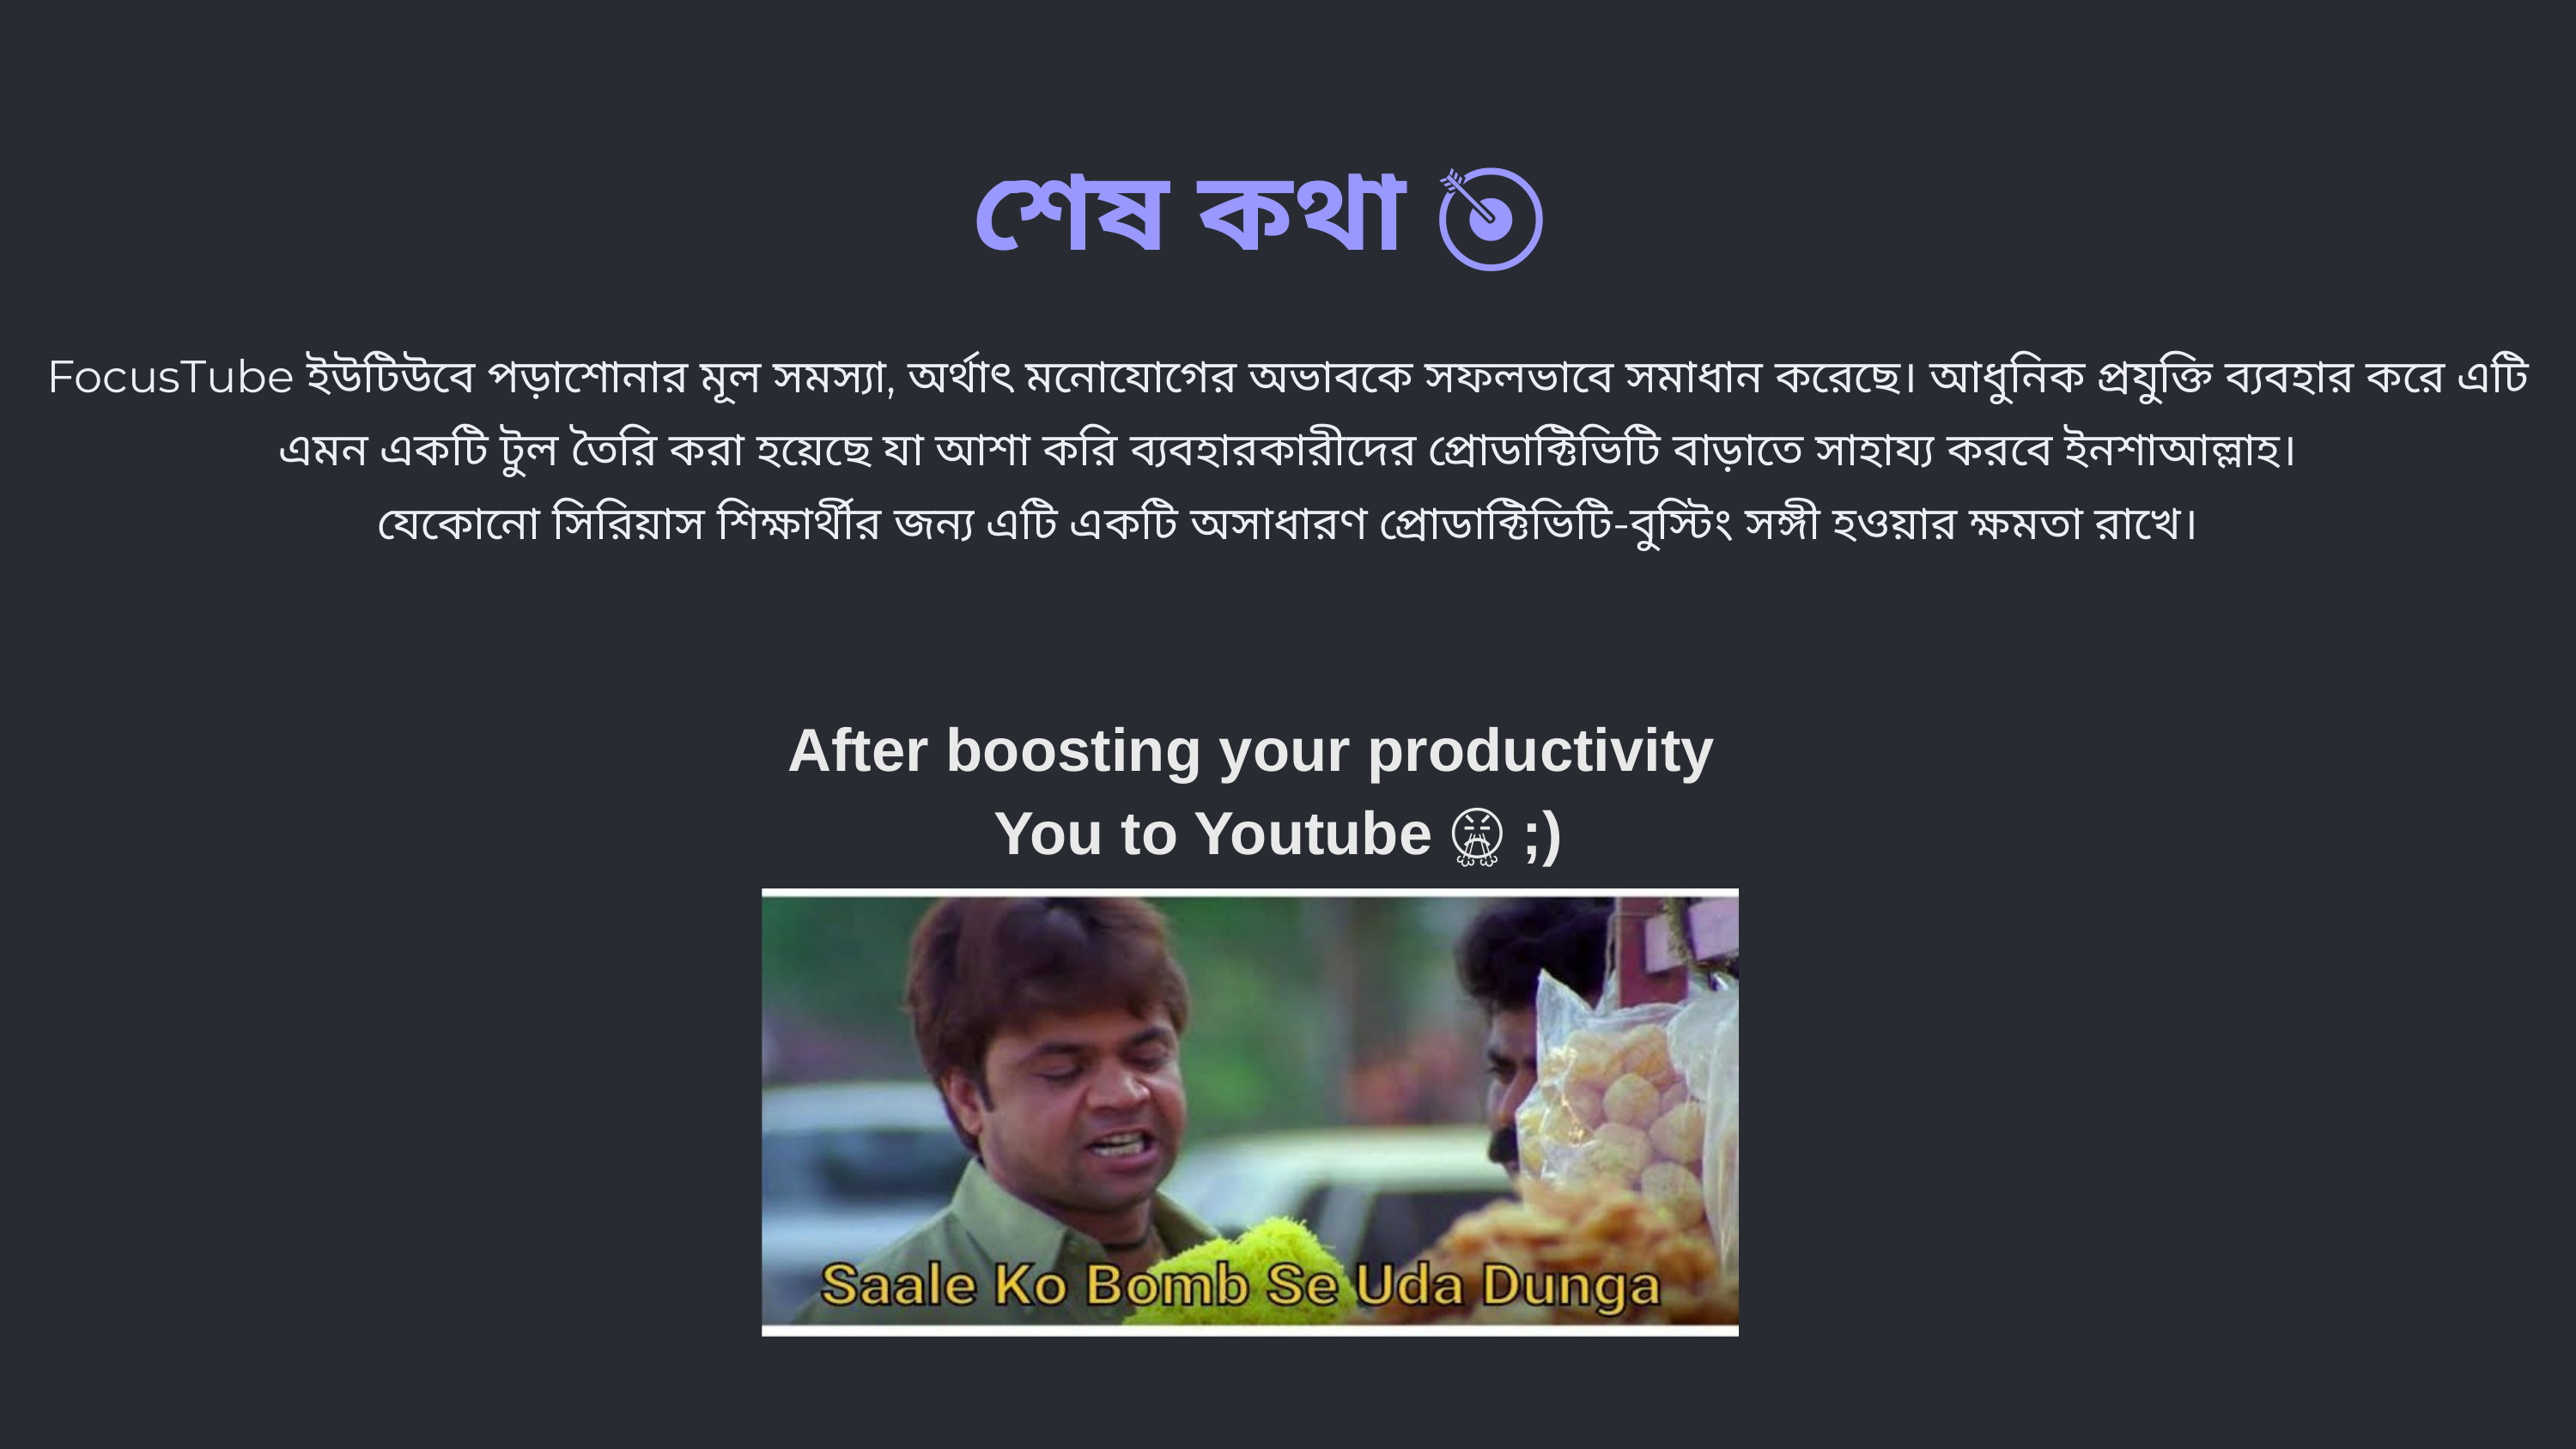

শেষ কথা 🎯
FocusTube ইউটিউবে পড়াশোনার মূল সমস্যা, অর্থাৎ মনোযোগের অভাবকে সফলভাবে সমাধান করেছে। আধুনিক প্রযুক্তি ব্যবহার করে এটি এমন একটি টুল তৈরি করা হয়েছে যা আশা করি ব্যবহারকারীদের প্রোডাক্টিভিটি বাড়াতে সাহায্য করবে ইনশাআল্লাহ।
যেকোনো সিরিয়াস শিক্ষার্থীর জন্য এটি একটি অসাধারণ প্রোডাক্টিভিটি-বুস্টিং সঙ্গী হওয়ার ক্ষমতা রাখে।

After boosting your productivity
You to Youtube 😤 ;)